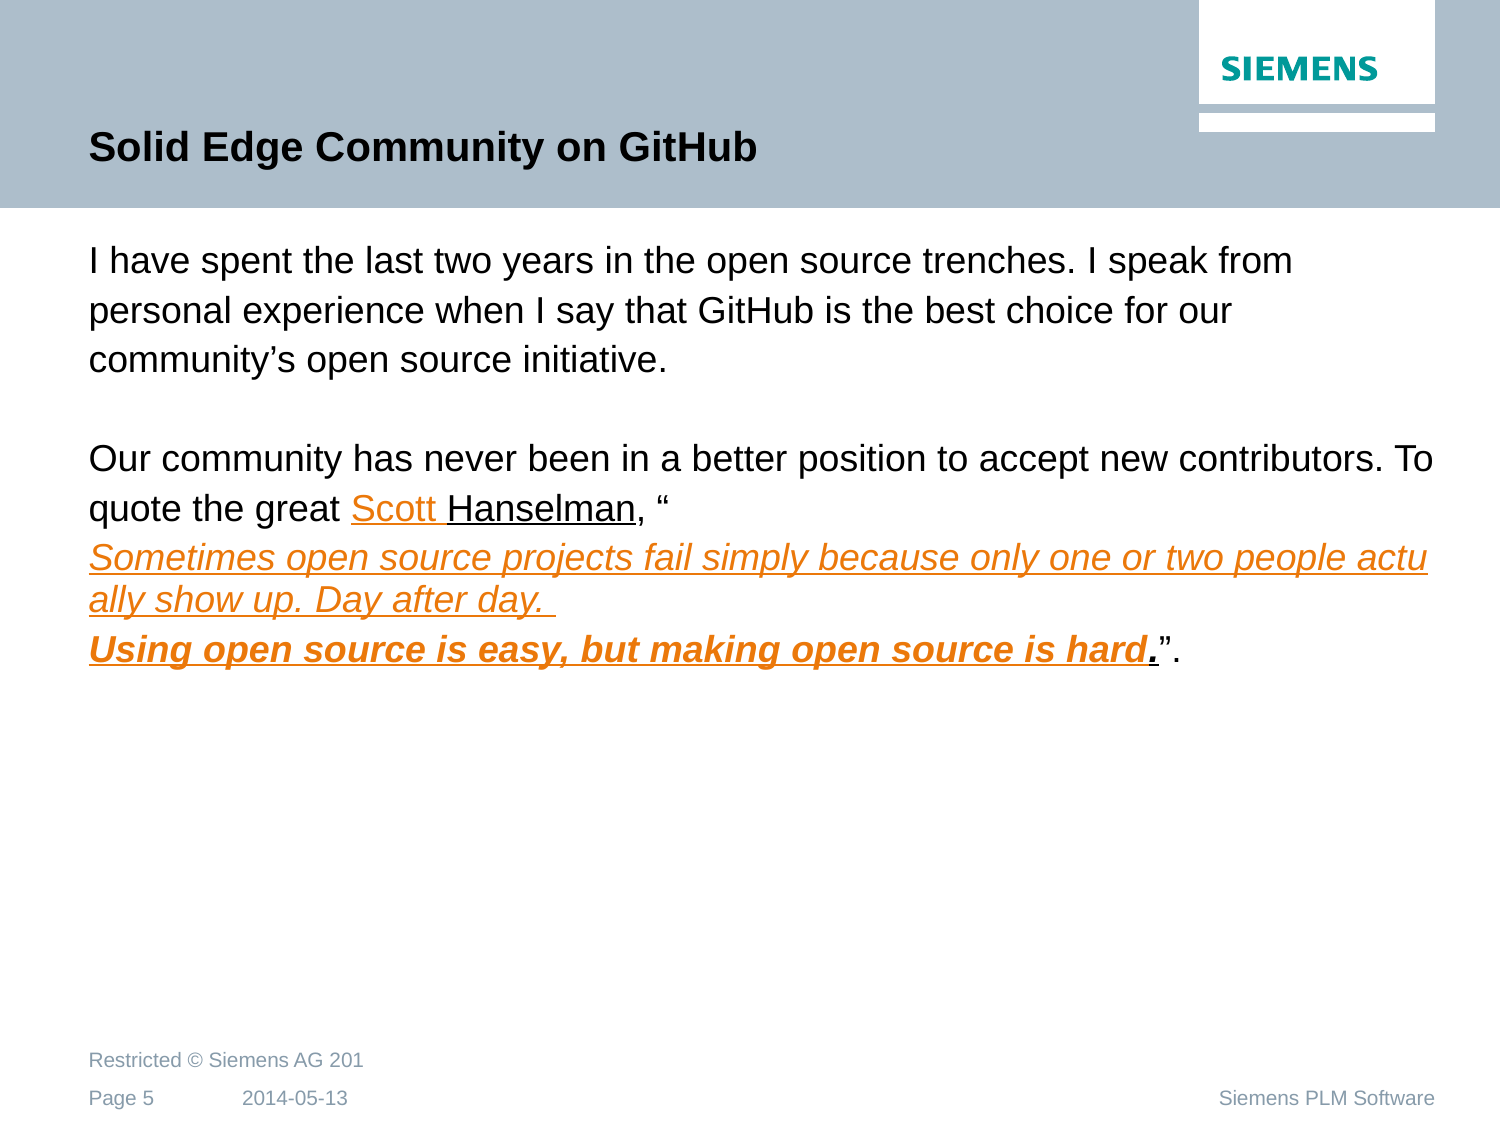

Solid Edge Community on GitHub
I have spent the last two years in the open source trenches. I speak from personal experience when I say that GitHub is the best choice for our community’s open source initiative.

Our community has never been in a better position to accept new contributors. To quote the great Scott Hanselman, “Sometimes open source projects fail simply because only one or two people actually show up. Day after day. Using open source is easy, but making open source is hard.”.